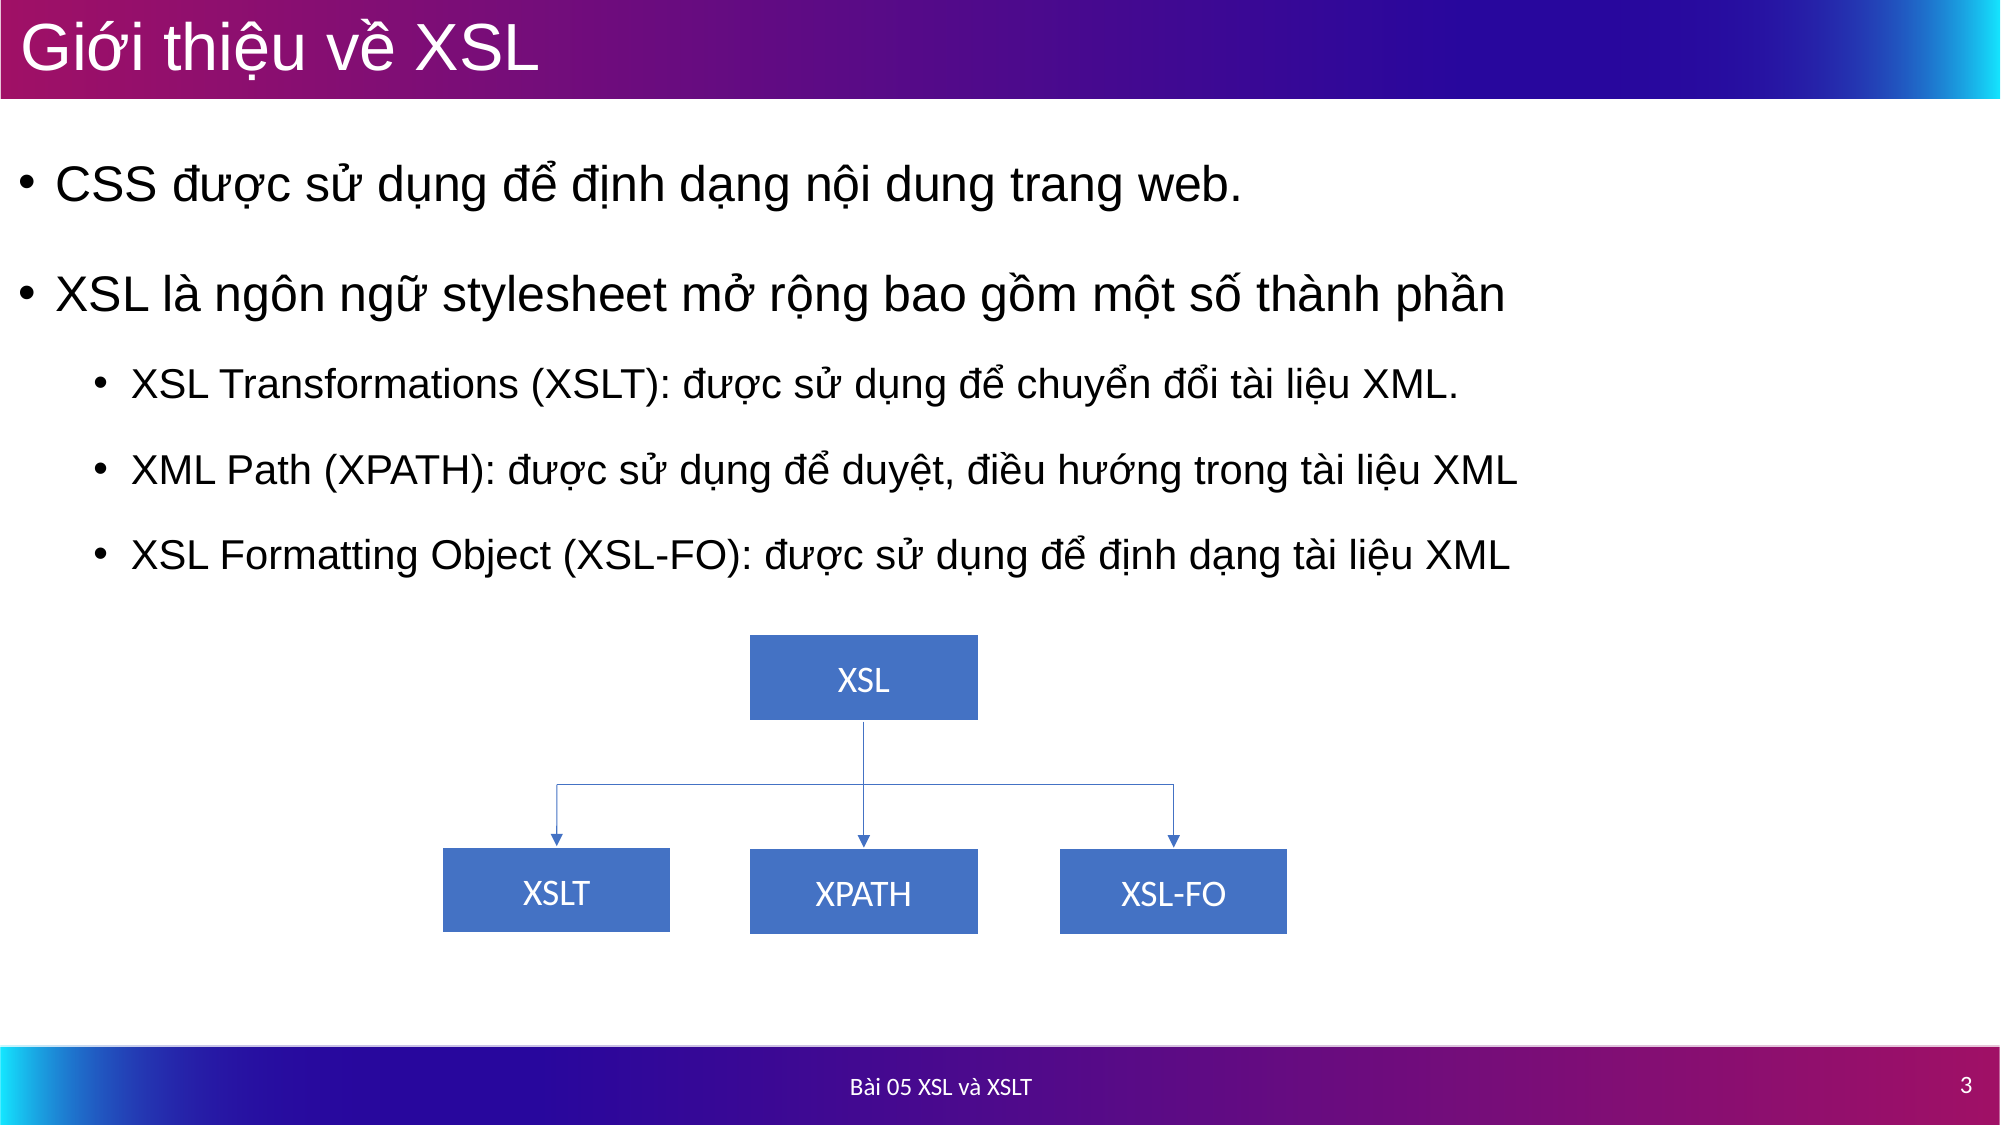

# Giới thiệu về XSL
CSS được sử dụng để định dạng nội dung trang web.
XSL là ngôn ngữ stylesheet mở rộng bao gồm một số thành phần
XSL Transformations (XSLT): được sử dụng để chuyển đổi tài liệu XML.
XML Path (XPATH): được sử dụng để duyệt, điều hướng trong tài liệu XML
XSL Formatting Object (XSL-FO): được sử dụng để định dạng tài liệu XML
XSL
XSLT
XPATH
XSL-FO
3
Bài 05 XSL và XSLT